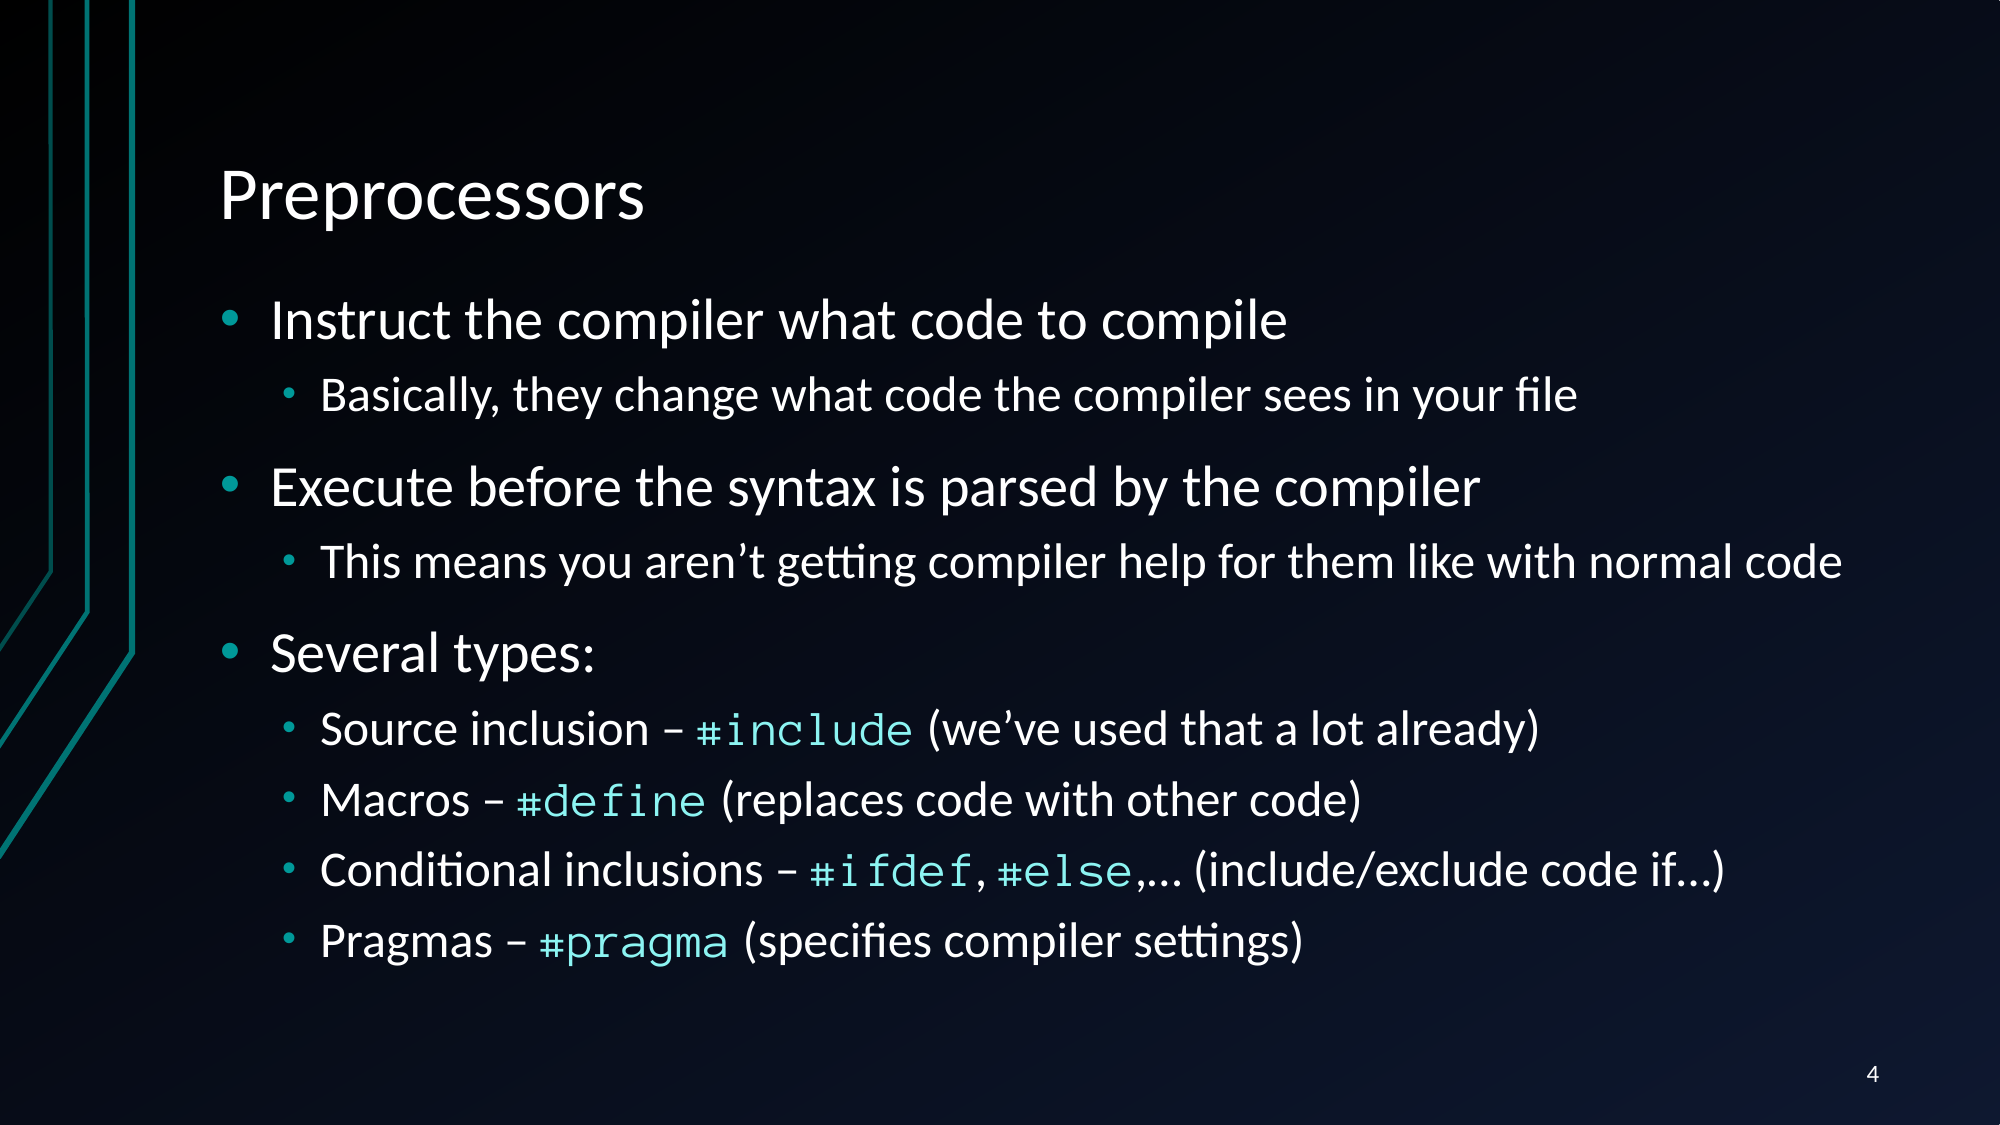

# Preprocessors
Instruct the compiler what code to compile
Basically, they change what code the compiler sees in your file
Execute before the syntax is parsed by the compiler
This means you aren’t getting compiler help for them like with normal code
Several types:
Source inclusion – #include (we’ve used that a lot already)
Macros – #define (replaces code with other code)
Conditional inclusions – #ifdef, #else,… (include/exclude code if…)
Pragmas – #pragma (specifies compiler settings)
4